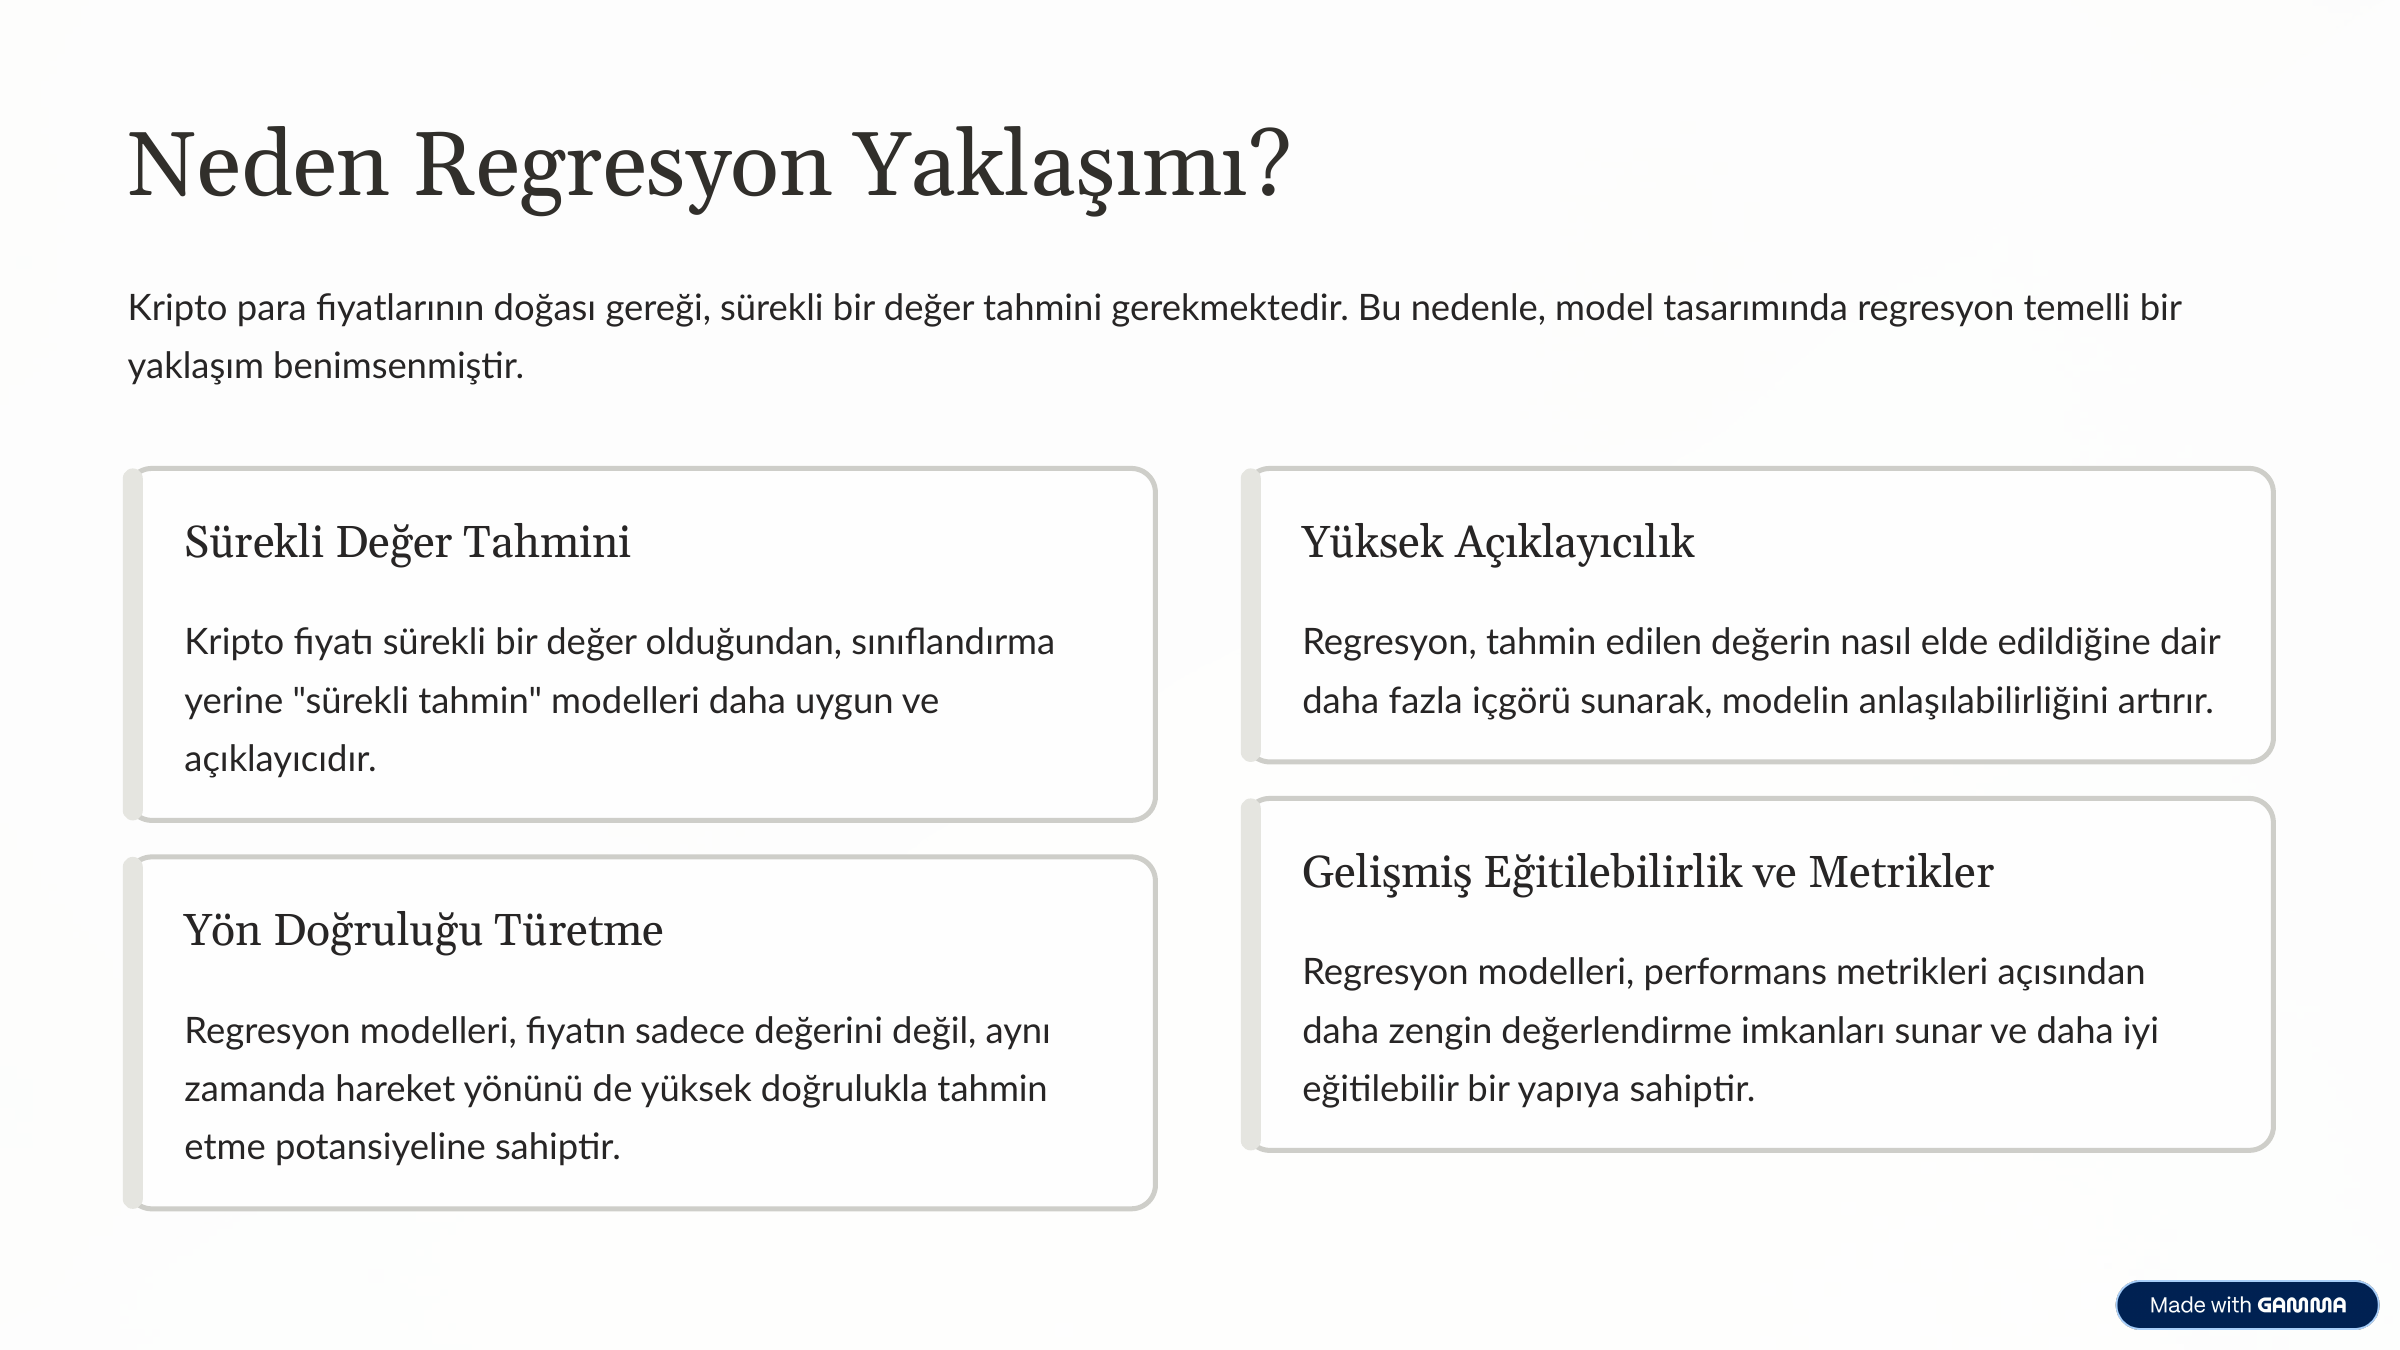

Neden Regresyon Yaklaşımı?
Kripto para fiyatlarının doğası gereği, sürekli bir değer tahmini gerekmektedir. Bu nedenle, model tasarımında regresyon temelli bir yaklaşım benimsenmiştir.

Sürekli Değer Tahmini
Yüksek Açıklayıcılık
Kripto fiyatı sürekli bir değer olduğundan, sınıflandırma yerine "sürekli tahmin" modelleri daha uygun ve açıklayıcıdır.
Regresyon, tahmin edilen değerin nasıl elde edildiğine dair daha fazla içgörü sunarak, modelin anlaşılabilirliğini artırır.

Gelişmiş Eğitilebilirlik ve Metrikler

Yön Doğruluğu Türetme
Regresyon modelleri, performans metrikleri açısından daha zengin değerlendirme imkanları sunar ve daha iyi eğitilebilir bir yapıya sahiptir.
Regresyon modelleri, fiyatın sadece değerini değil, aynı zamanda hareket yönünü de yüksek doğrulukla tahmin etme potansiyeline sahiptir.